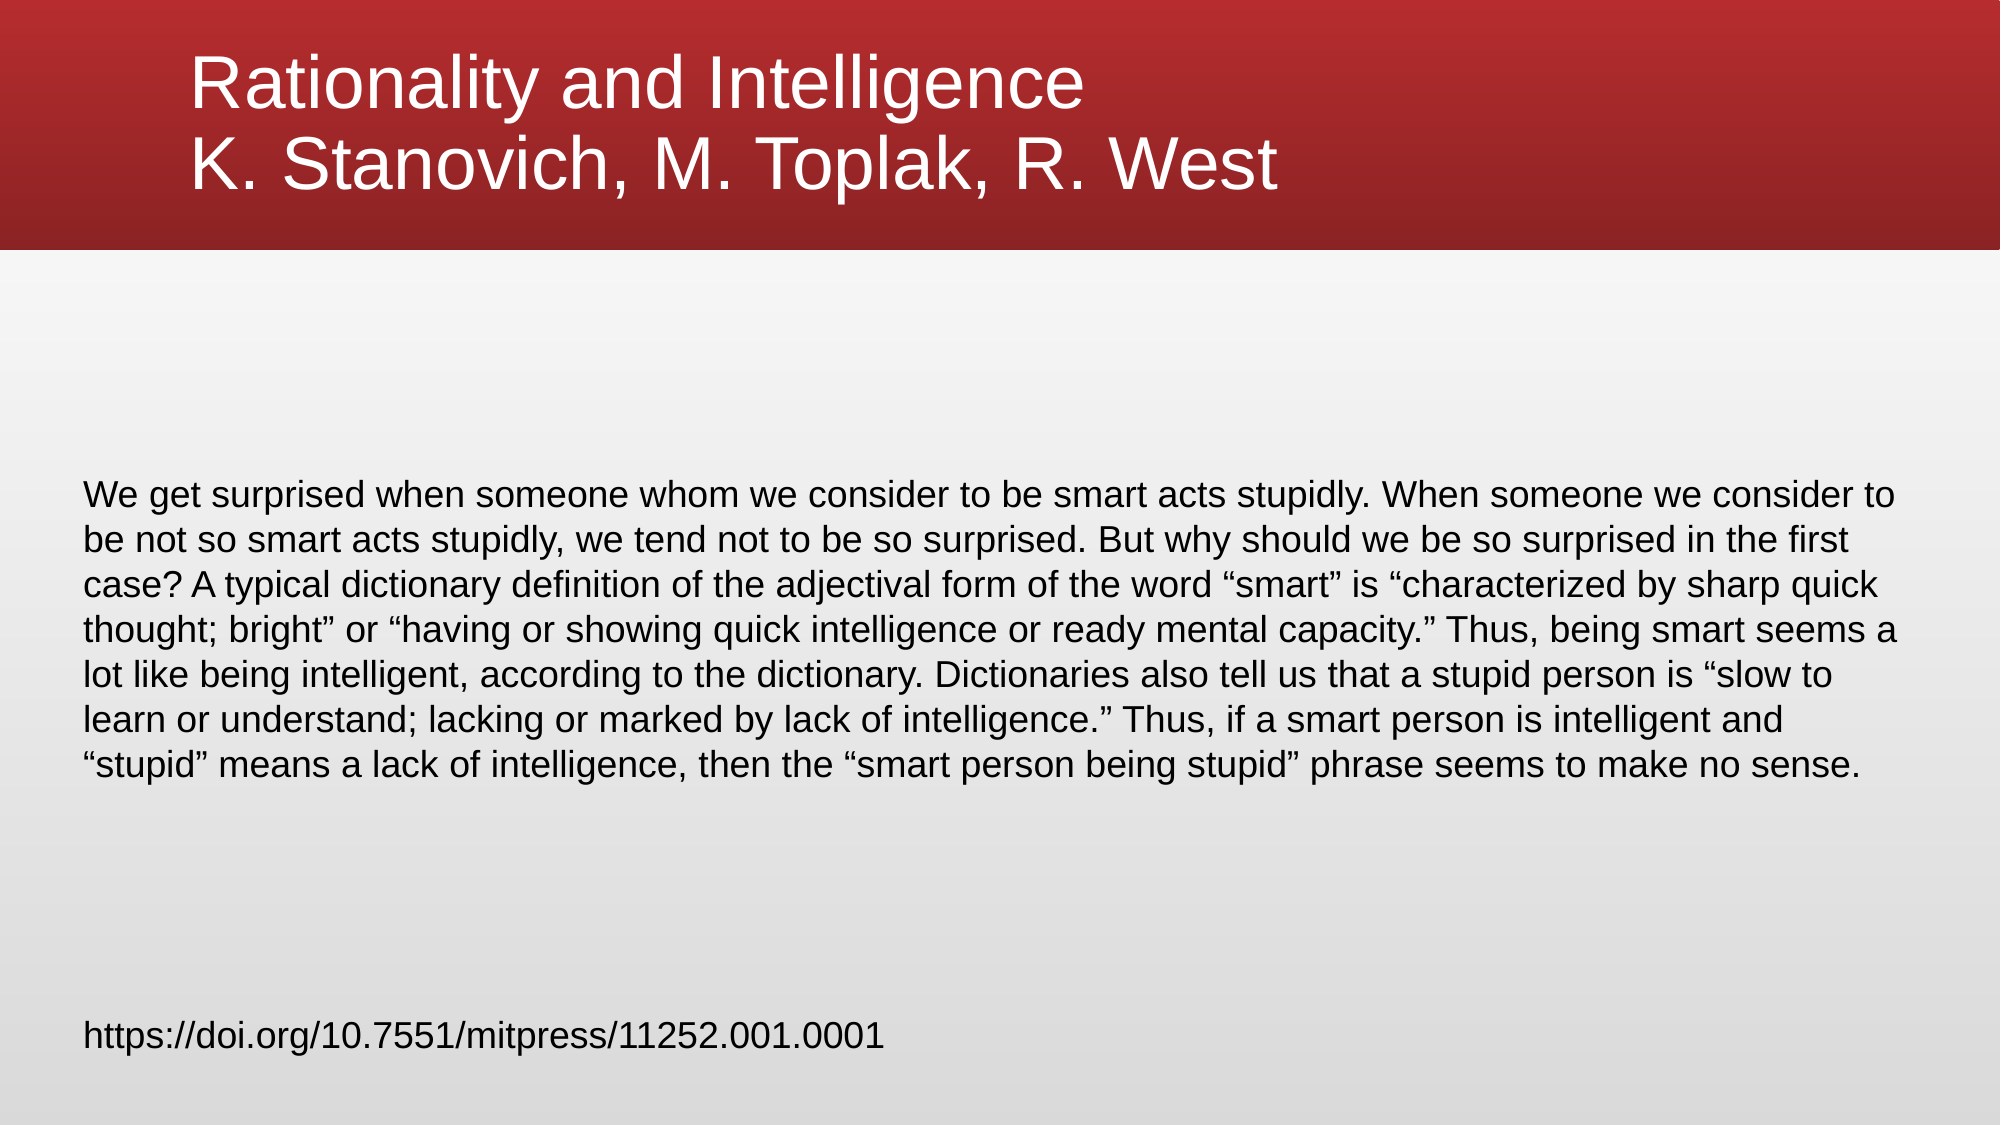

# Rationality and Intelligence K. Stanovich, M. Toplak, R. West
We get surprised when someone whom we consider to be smart acts stupidly. When someone we consider to be not so smart acts stupidly, we tend not to be so surprised. But why should we be so surprised in the first case? A typical dictionary definition of the adjectival form of the word “smart” is “characterized by sharp quick thought; bright” or “having or showing quick intelligence or ready mental capacity.” Thus, being smart seems a lot like being intelligent, according to the dictionary. Dictionaries also tell us that a stupid person is “slow to learn or understand; lacking or marked by lack of intelligence.” Thus, if a smart person is intelligent and “stupid” means a lack of intelligence, then the “smart person being stupid” phrase seems to make no sense.
https://doi.org/10.7551/mitpress/11252.001.0001